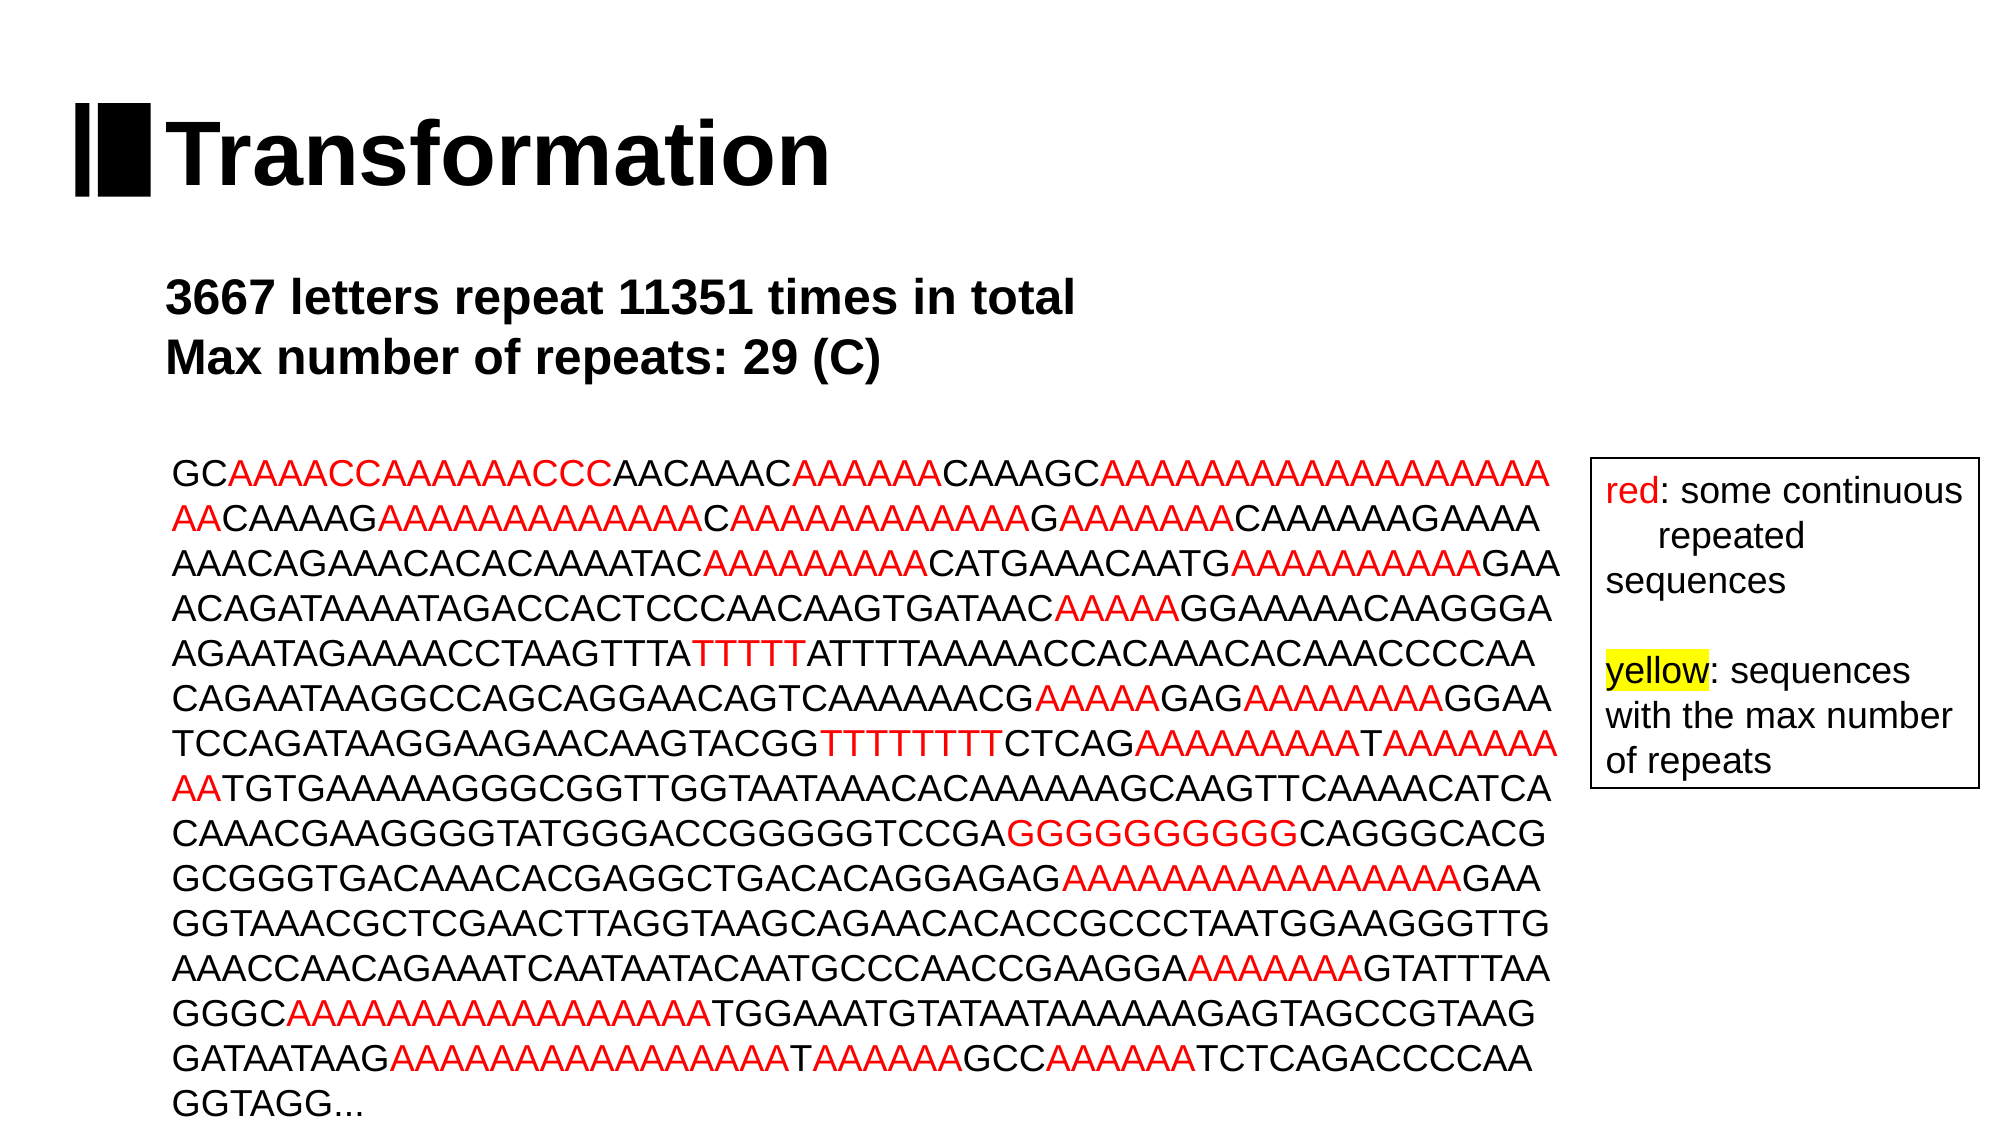

Transformation

3667 letters repeat 11351 times in total
Max number of repeats: 29 (C)
GCAAAACCAAAAAACCCAACAAACAAAAAACAAAGCAAAAAAAAAAAAAAAAAAAACAAAAGAAAAAAAAAAAAACAAAAAAAAAAAAGAAAAAAACAAAAAAGAAAAAAACAGAAACACACAAAATACAAAAAAAAACATGAAACAATGAAAAAAAAAAGAAACAGATAAAATAGACCACTCCCAACAAGTGATAACAAAAAGGAAAAACAAGGGAAGAATAGAAAACCTAAGTTTATTTTTATTTTAAAAACCACAAACACAAACCCCAACAGAATAAGGCCAGCAGGAACAGTCAAAAAACGAAAAAGAGAAAAAAAAGGAATCCAGATAAGGAAGAACAAGTACGGTTTTTTTTCTCAGAAAAAAAAATAAAAAAAAATGTGAAAAAGGGCGGTTGGTAATAAACACAAAAAAGCAAGTTCAAAACATCACAAACGAAGGGGTATGGGACCGGGGGTCCGAGGGGGGGGGGCAGGGCACGGCGGGTGACAAACACGAGGCTGACACAGGAGAGAAAAAAAAAAAAAAAAGAAGGTAAACGCTCGAACTTAGGTAAGCAGAACACACCGCCCTAATGGAAGGGTTGAAACCAACAGAAATCAATAATACAATGCCCAACCGAAGGAAAAAAAAGTATTTAAGGGCAAAAAAAAAAAAAAAAATGGAAATGTATAATAAAAAAGAGTAGCCGTAAGGATAATAAGAAAAAAAAAAAAAAAATAAAAAAGCCAAAAAATCTCAGACCCCAAGGTAGG...
red: some continuous      repeated sequences

yellow: sequences with the max number of repeats